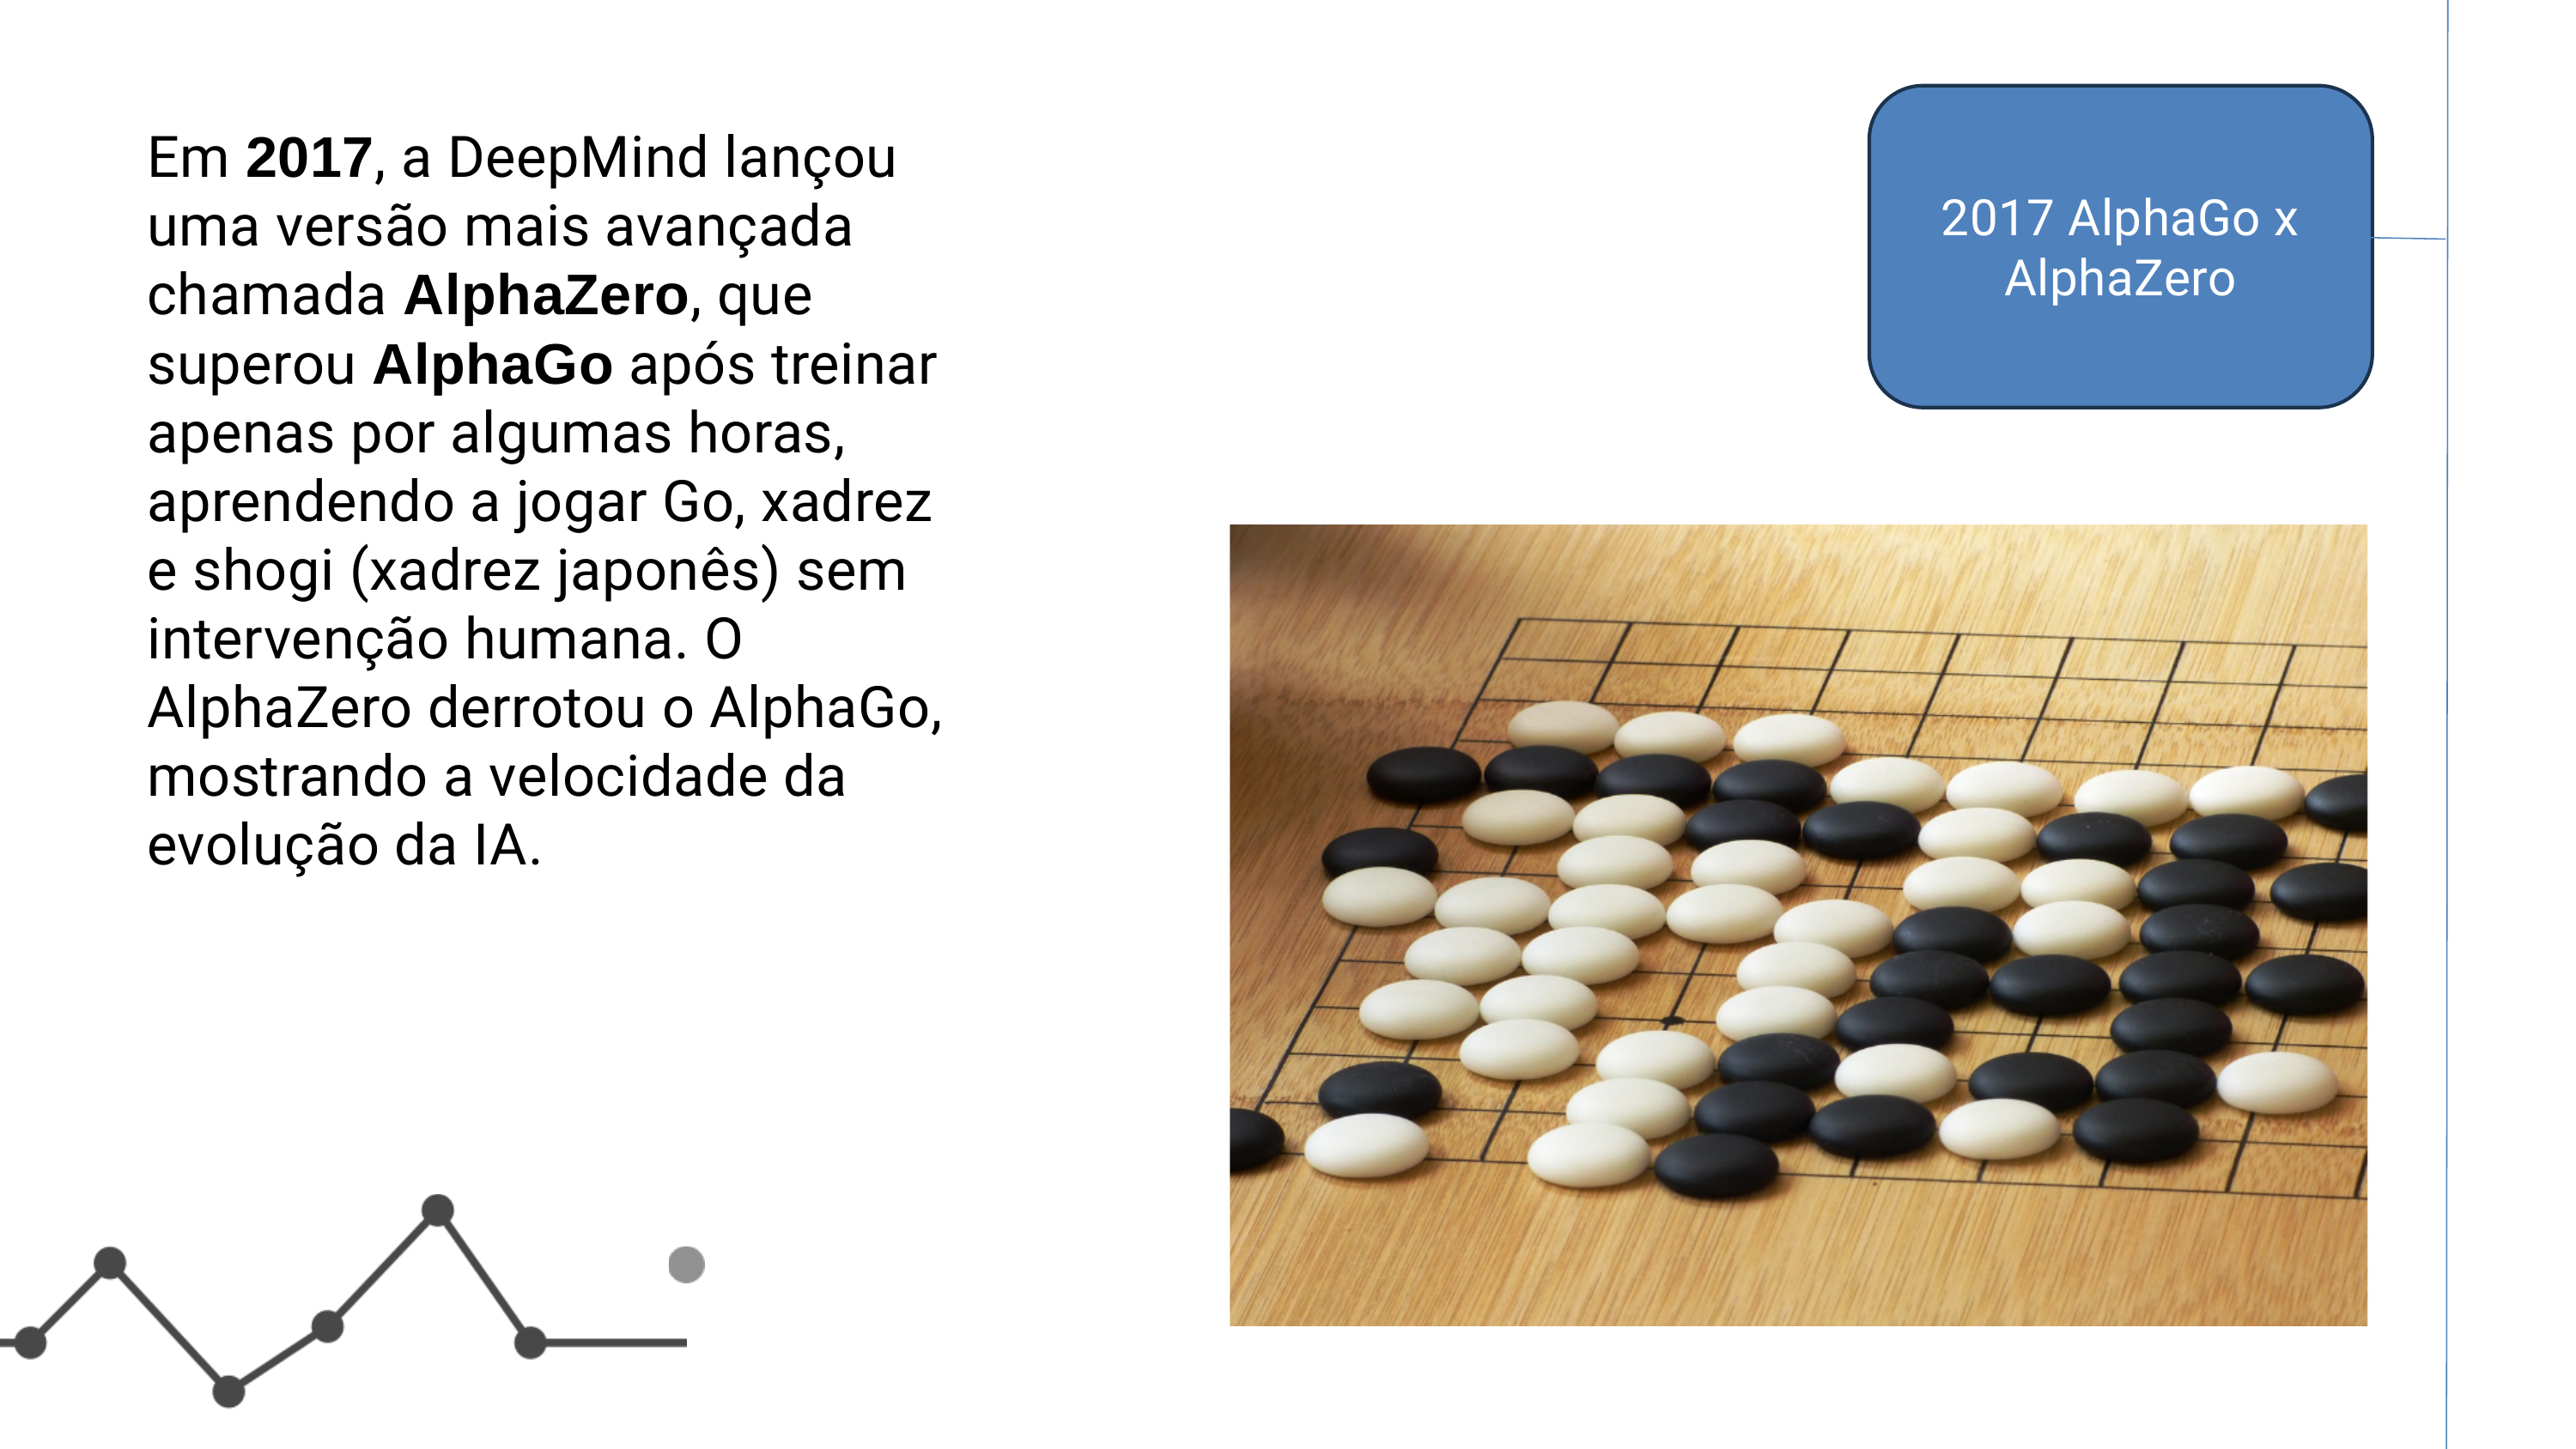

2017 AlphaGo x AlphaZero

Em 2017, a DeepMind lançou uma versão mais avançada chamada AlphaZero, que superou AlphaGo após treinar apenas por algumas horas, aprendendo a jogar Go, xadrez e shogi (xadrez japonês) sem intervenção humana. O AlphaZero derrotou o AlphaGo, mostrando a velocidade da evolução da IA.